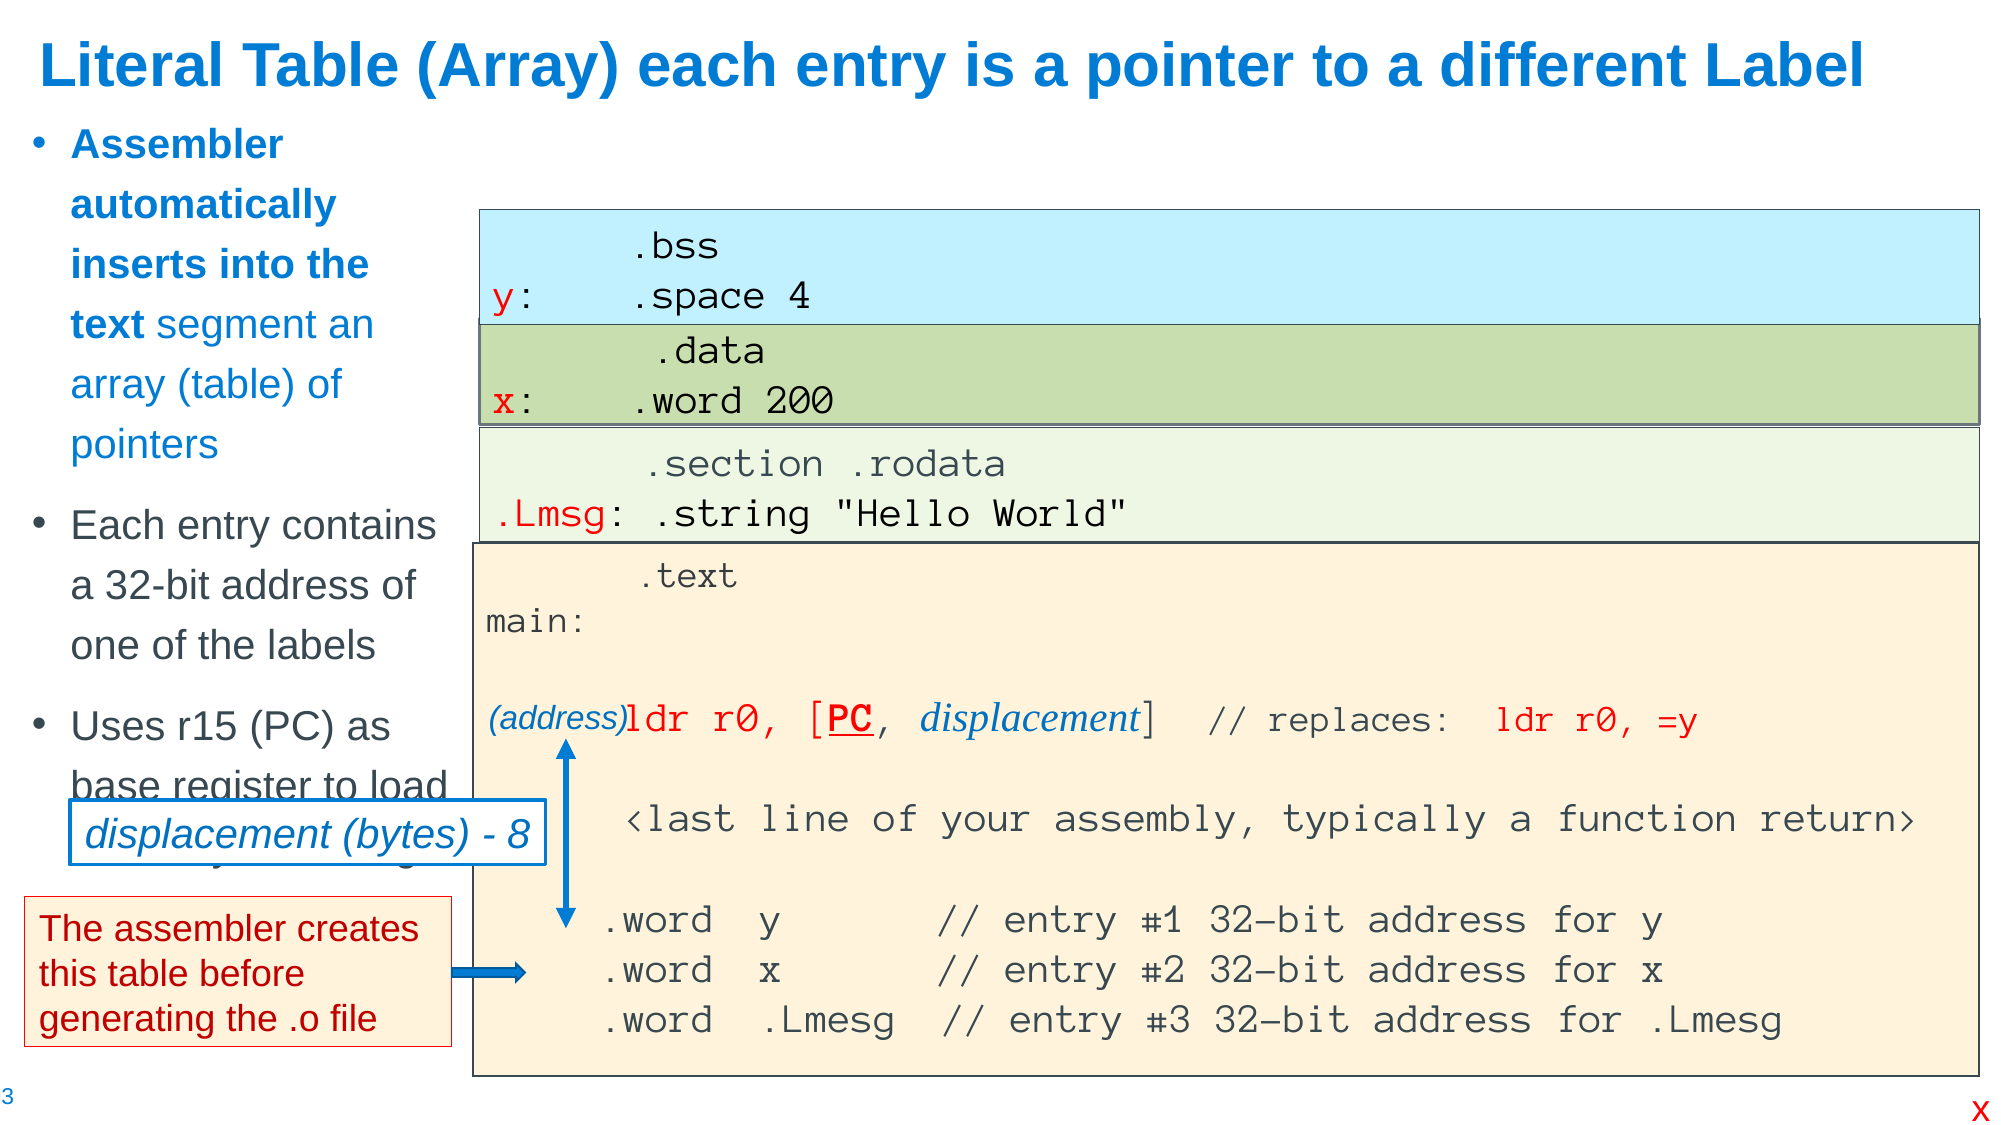

# Literal Table (Array) each entry is a pointer to a different Label
Assembler automatically inserts into the text segment an array (table) of pointers
Each entry contains a 32-bit address of one of the labels
Uses r15 (PC) as base register to load the entry into a reg
      .bss
y:    .space 4
       .data
x:    .word 200
	.section .rodata
.Lmsg: .string "Hello World"
	.text
main:

      ldr r0, [PC, displacement]  // replaces:  ldr r0, =y

      <last line of your assembly, typically a function return>

     .word  y		// entry #1 32-bit address for y
     .word  x		// entry #2 32-bit address for x
     .word  .Lmesg  // entry #3 32-bit address for .Lmesg

(address)
displacement (bytes) - 8
The assembler creates this table before generating the .o file

x